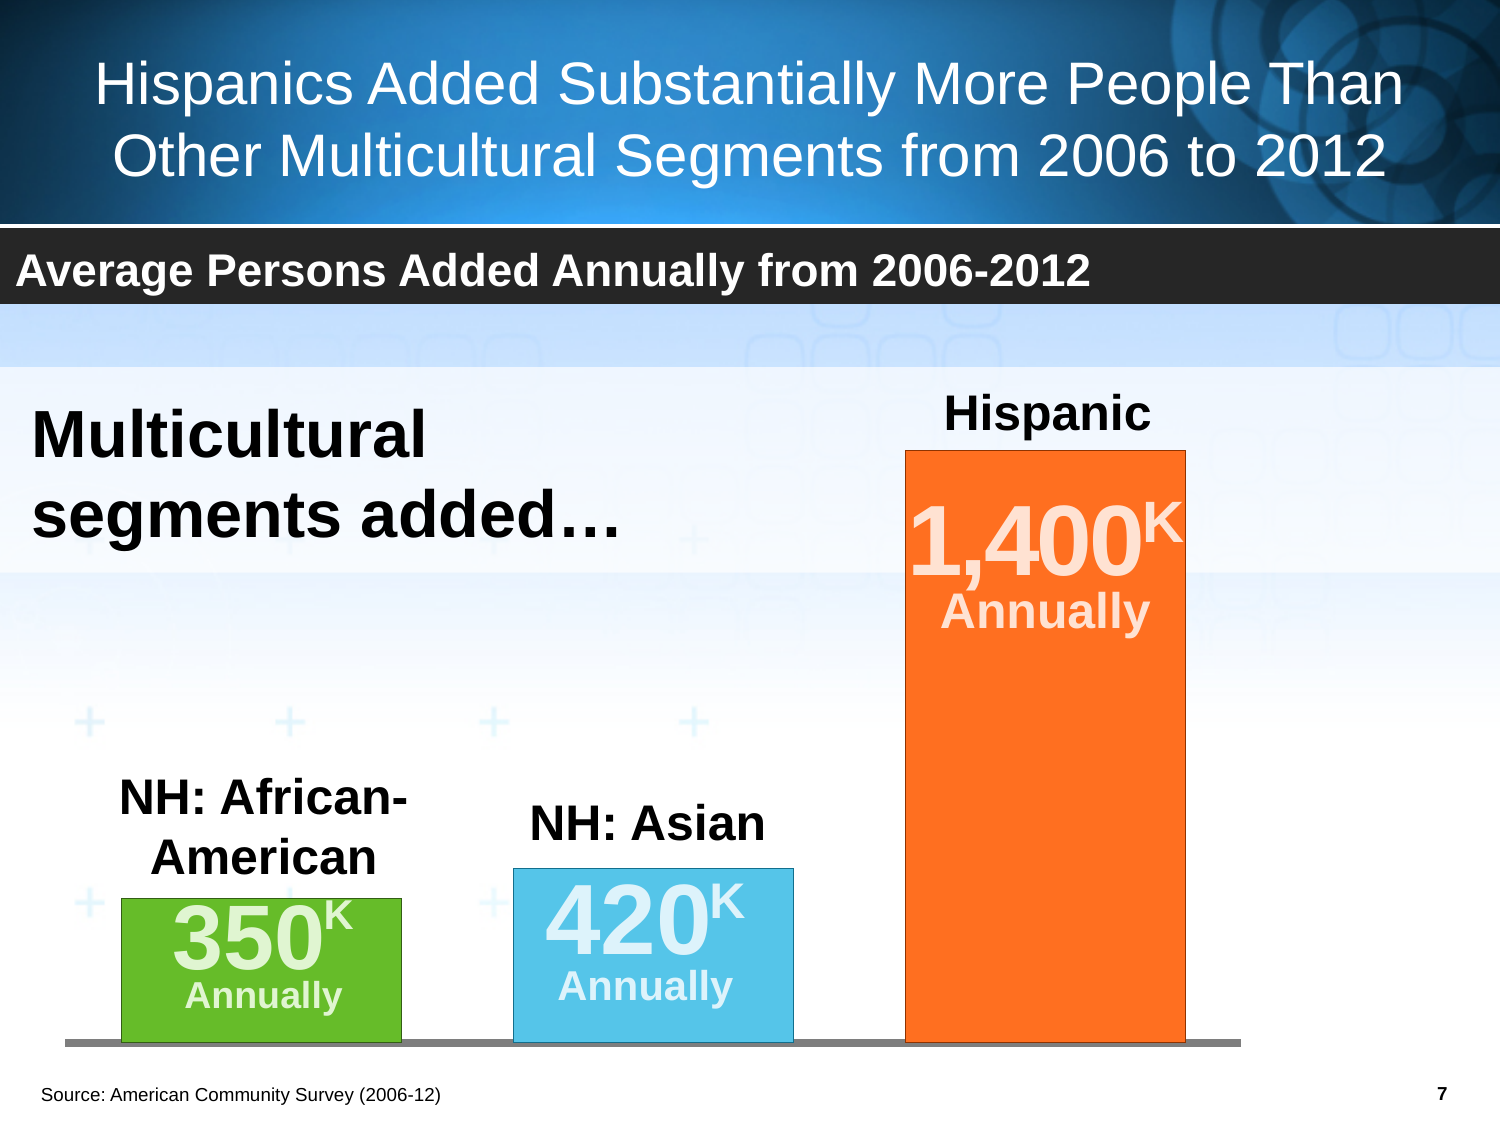

# Hispanics Added Substantially More People Than Other Multicultural Segments from 2006 to 2012

Average Persons Added Annually from 2006-2012
Hispanic

### Chart

| Category | x |
|---|---|
| NH: African-American | 350619.1666666667 |
| NH: Asian | 423218.0 |
| Hispanic | 1438918.0 |
Multicultural segments added…
1,400
K
Annually
NH: Asian
NH: African-American
420
350
K
K
Annually
Annually
7
Source: American Community Survey (2006-12)